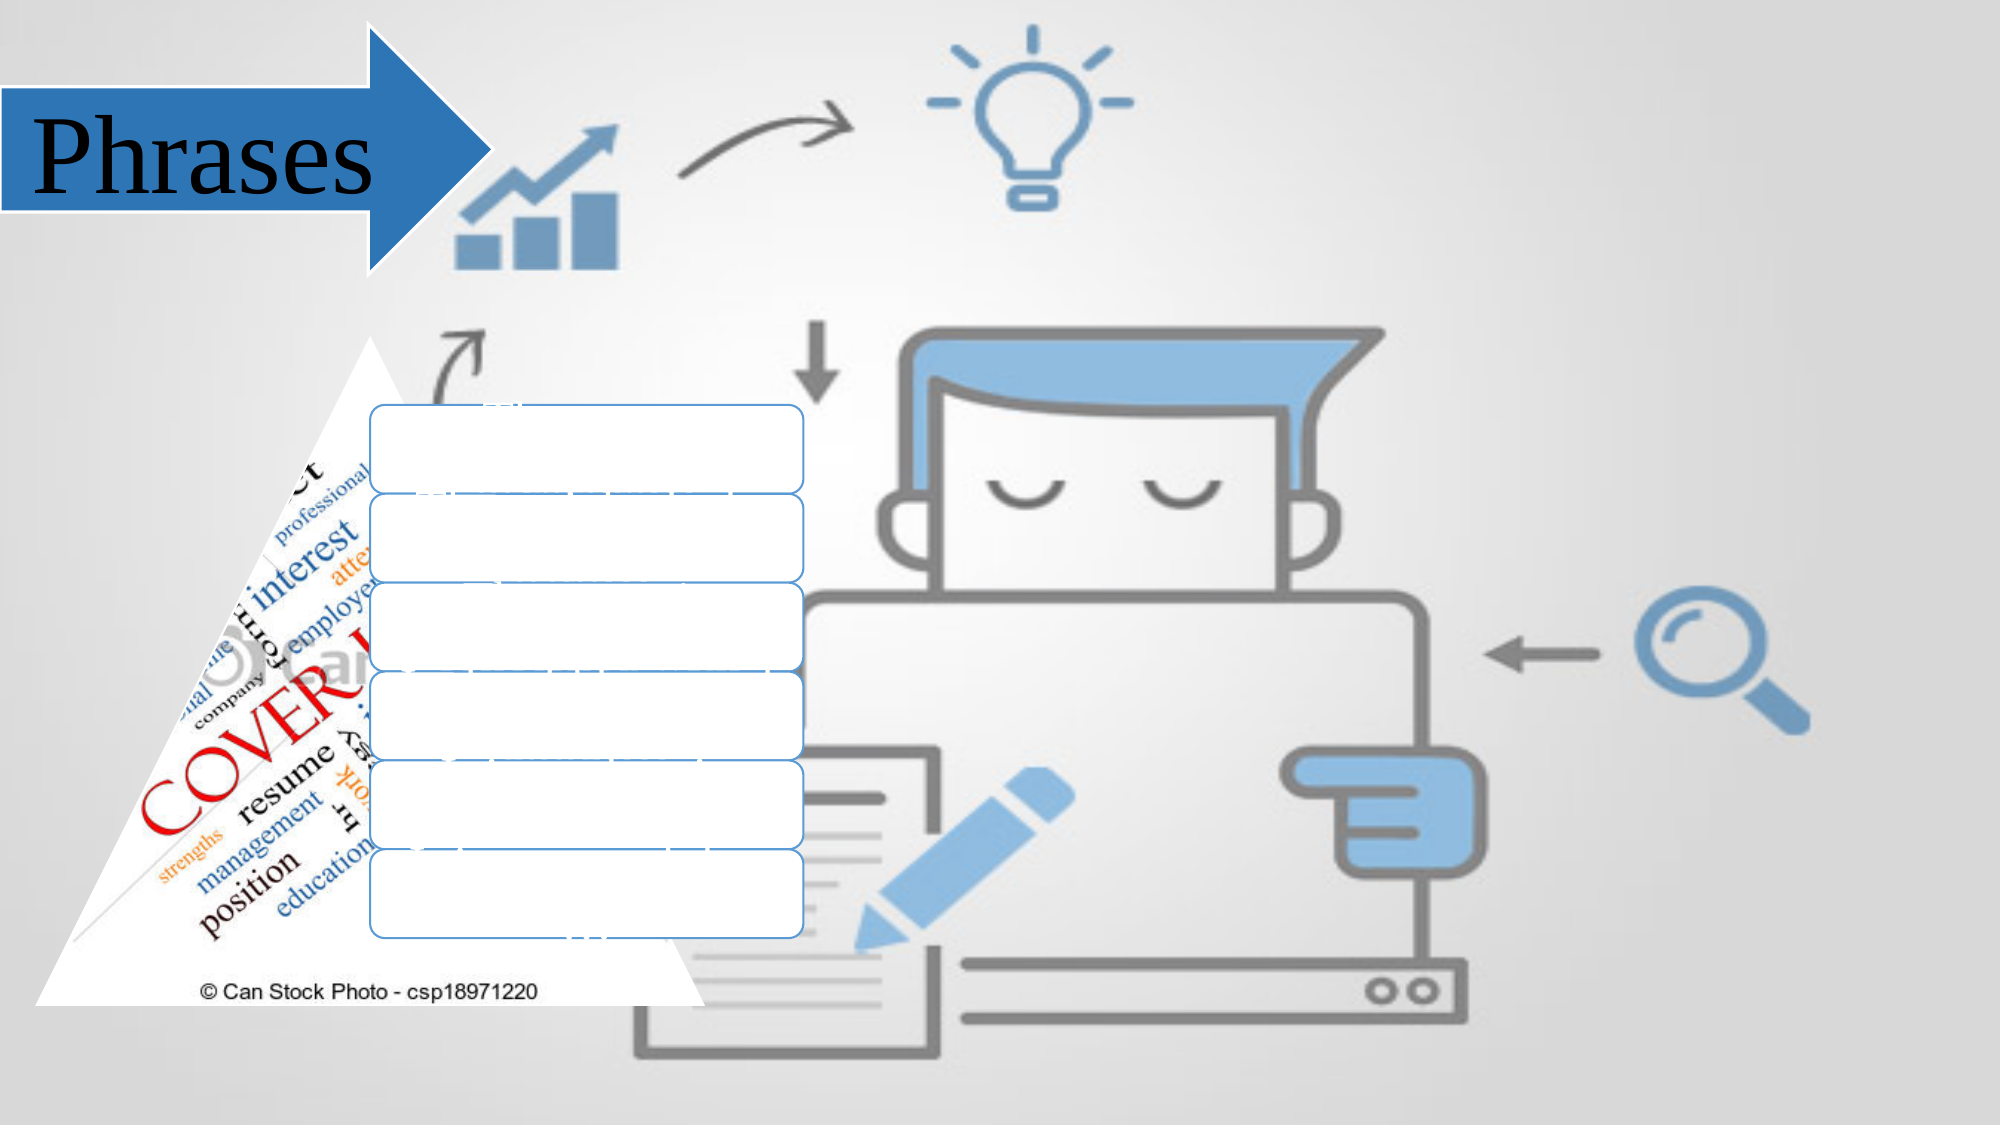

Phrases
The paper presents…
It is reported that …
The article deals with…
The paper is concerned with
It should be noted about…
It is spoken in detail about